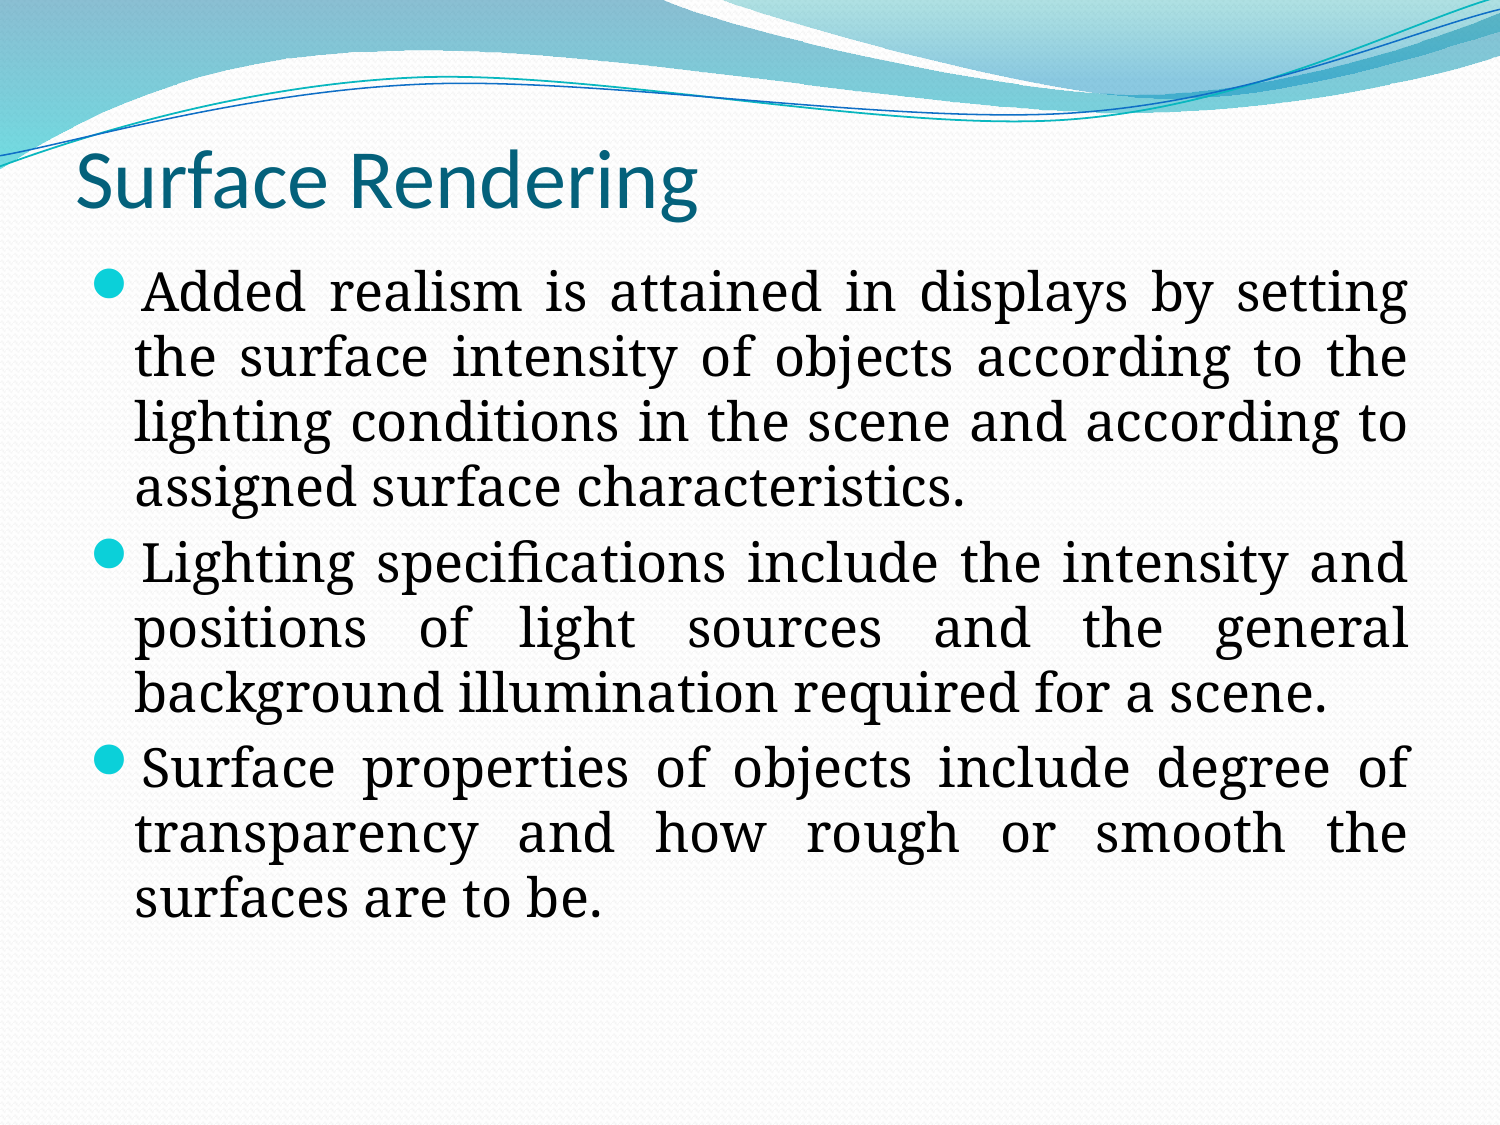

# Surface Rendering
Added realism is attained in displays by setting the surface intensity of objects according to the lighting conditions in the scene and according to assigned surface characteristics.
Lighting specifications include the intensity and positions of light sources and the general background illumination required for a scene.
Surface properties of objects include degree of transparency and how rough or smooth the surfaces are to be.